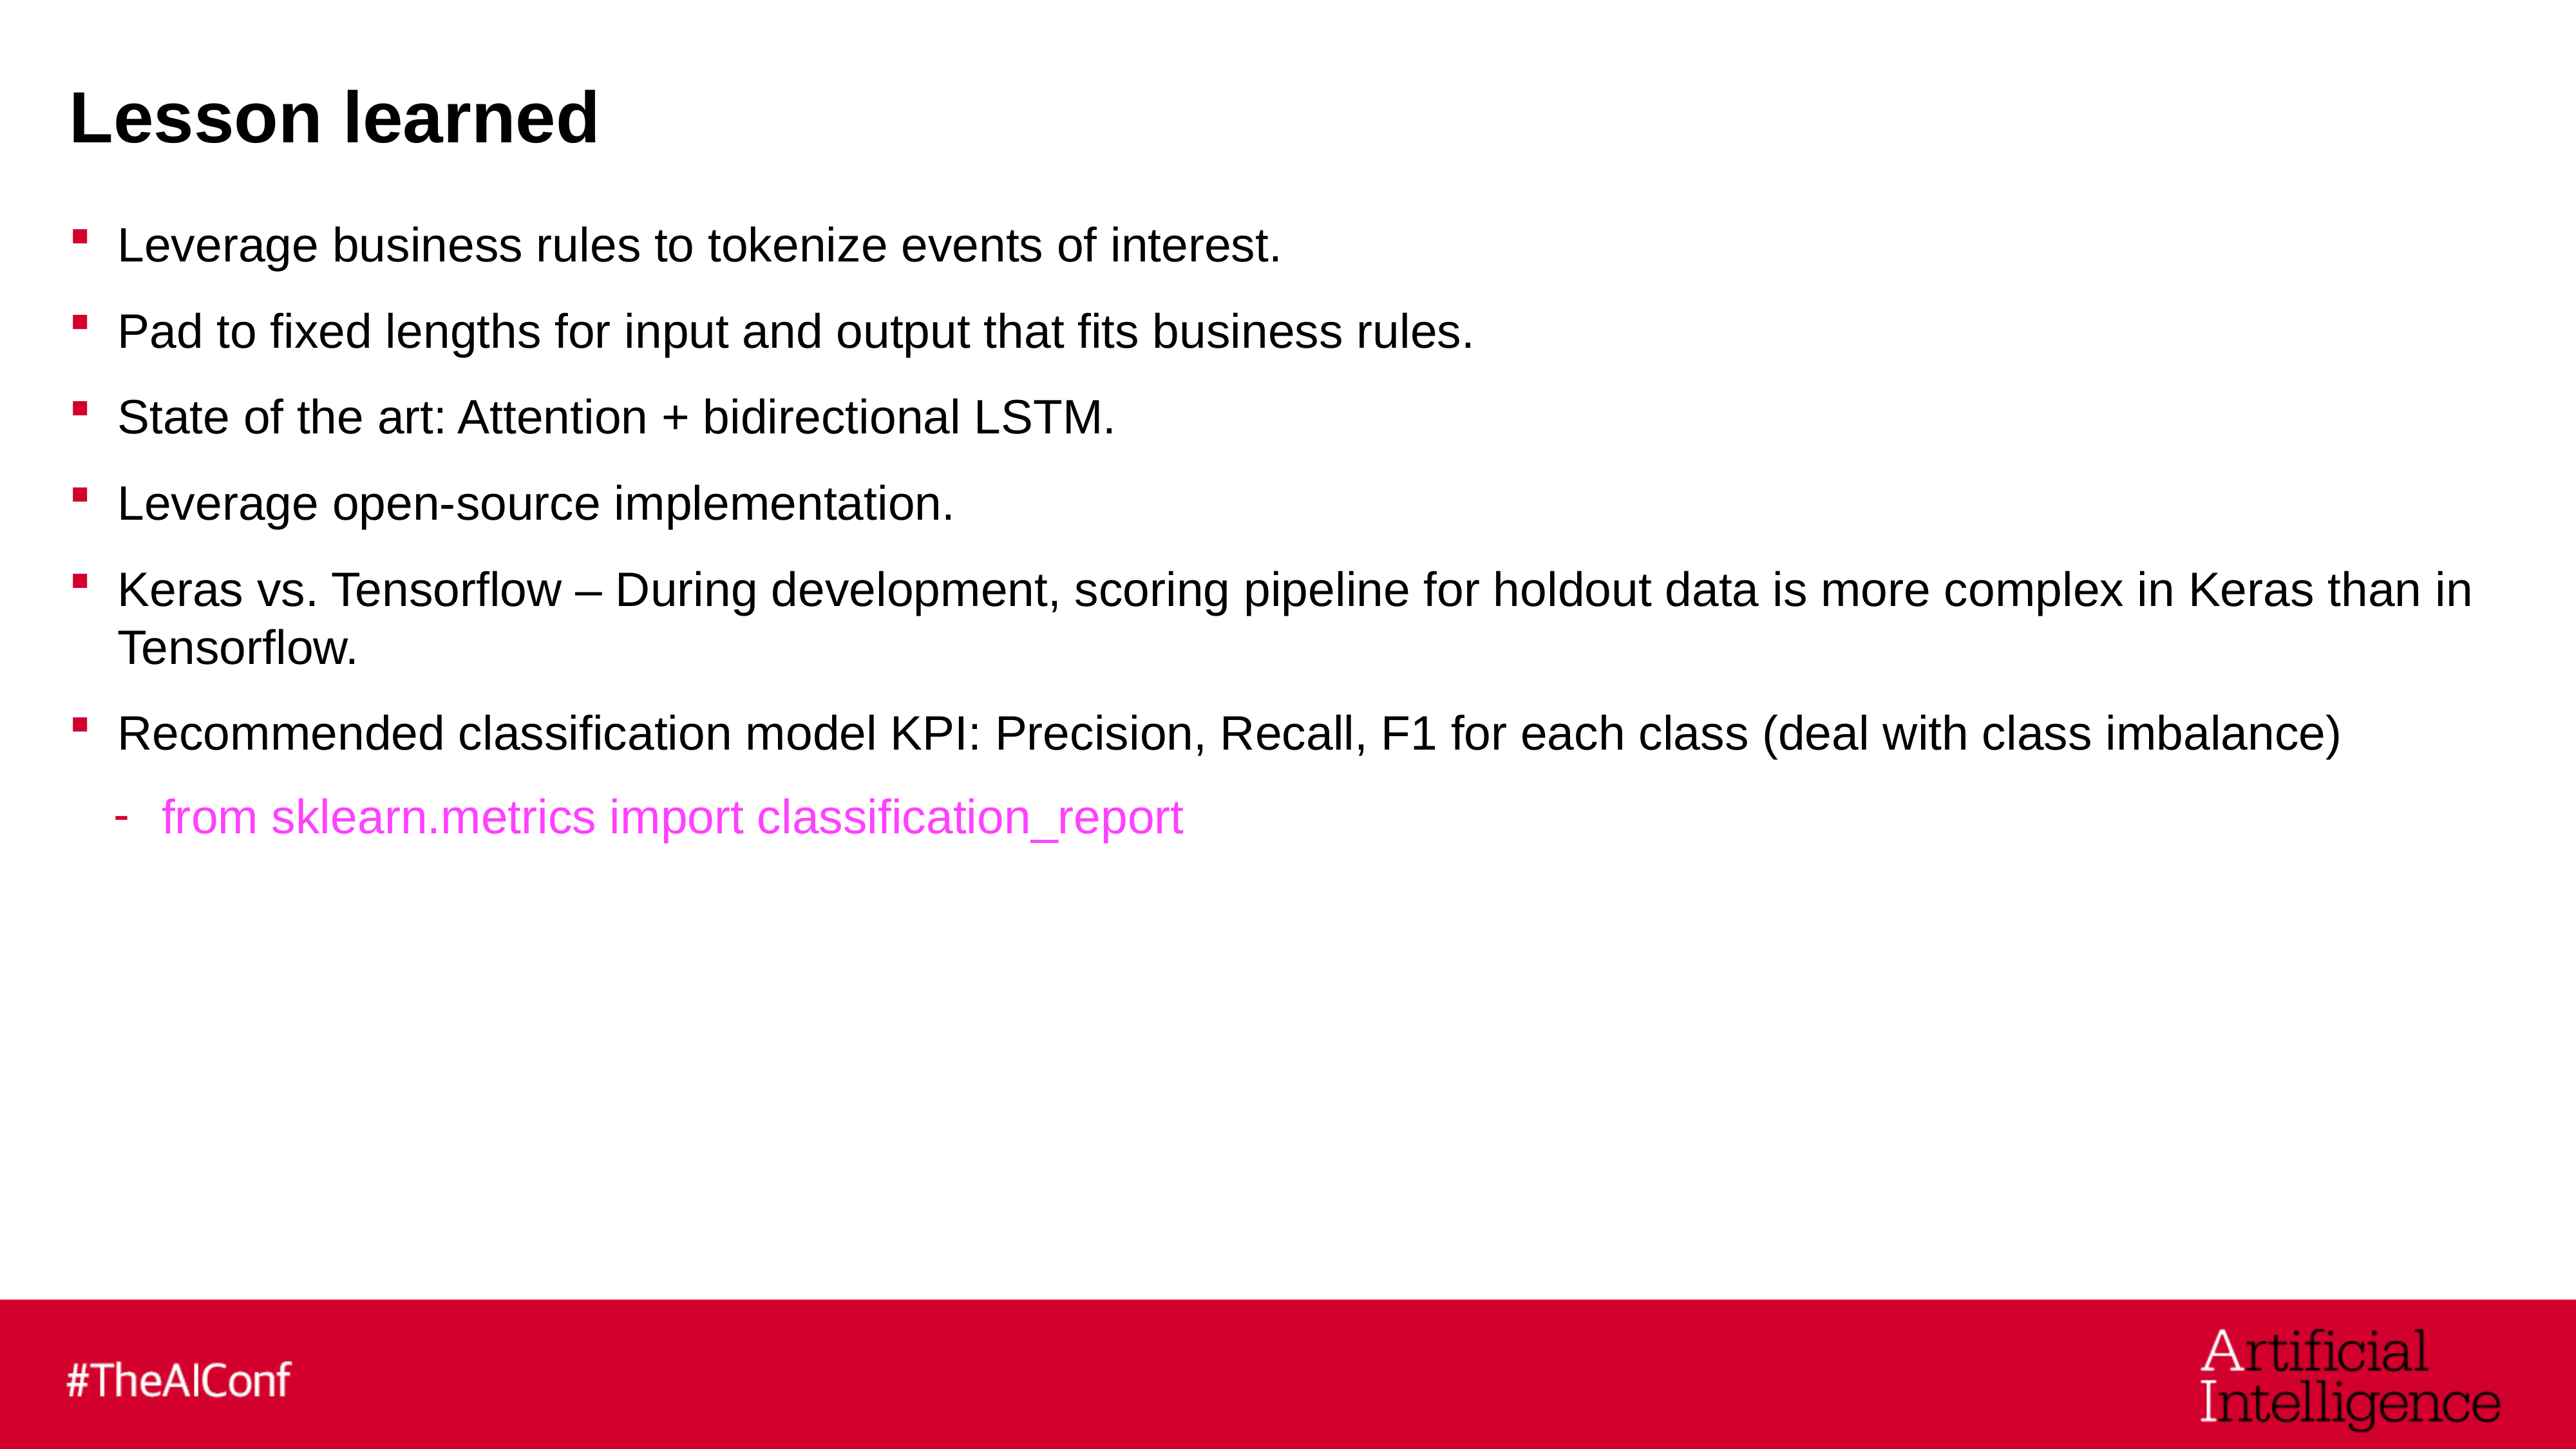

# Lesson learned
Leverage business rules to tokenize events of interest.
Pad to fixed lengths for input and output that fits business rules.
State of the art: Attention + bidirectional LSTM.
Leverage open-source implementation.
Keras vs. Tensorflow – During development, scoring pipeline for holdout data is more complex in Keras than in Tensorflow.
Recommended classification model KPI: Precision, Recall, F1 for each class (deal with class imbalance)
from sklearn.metrics import classification_report